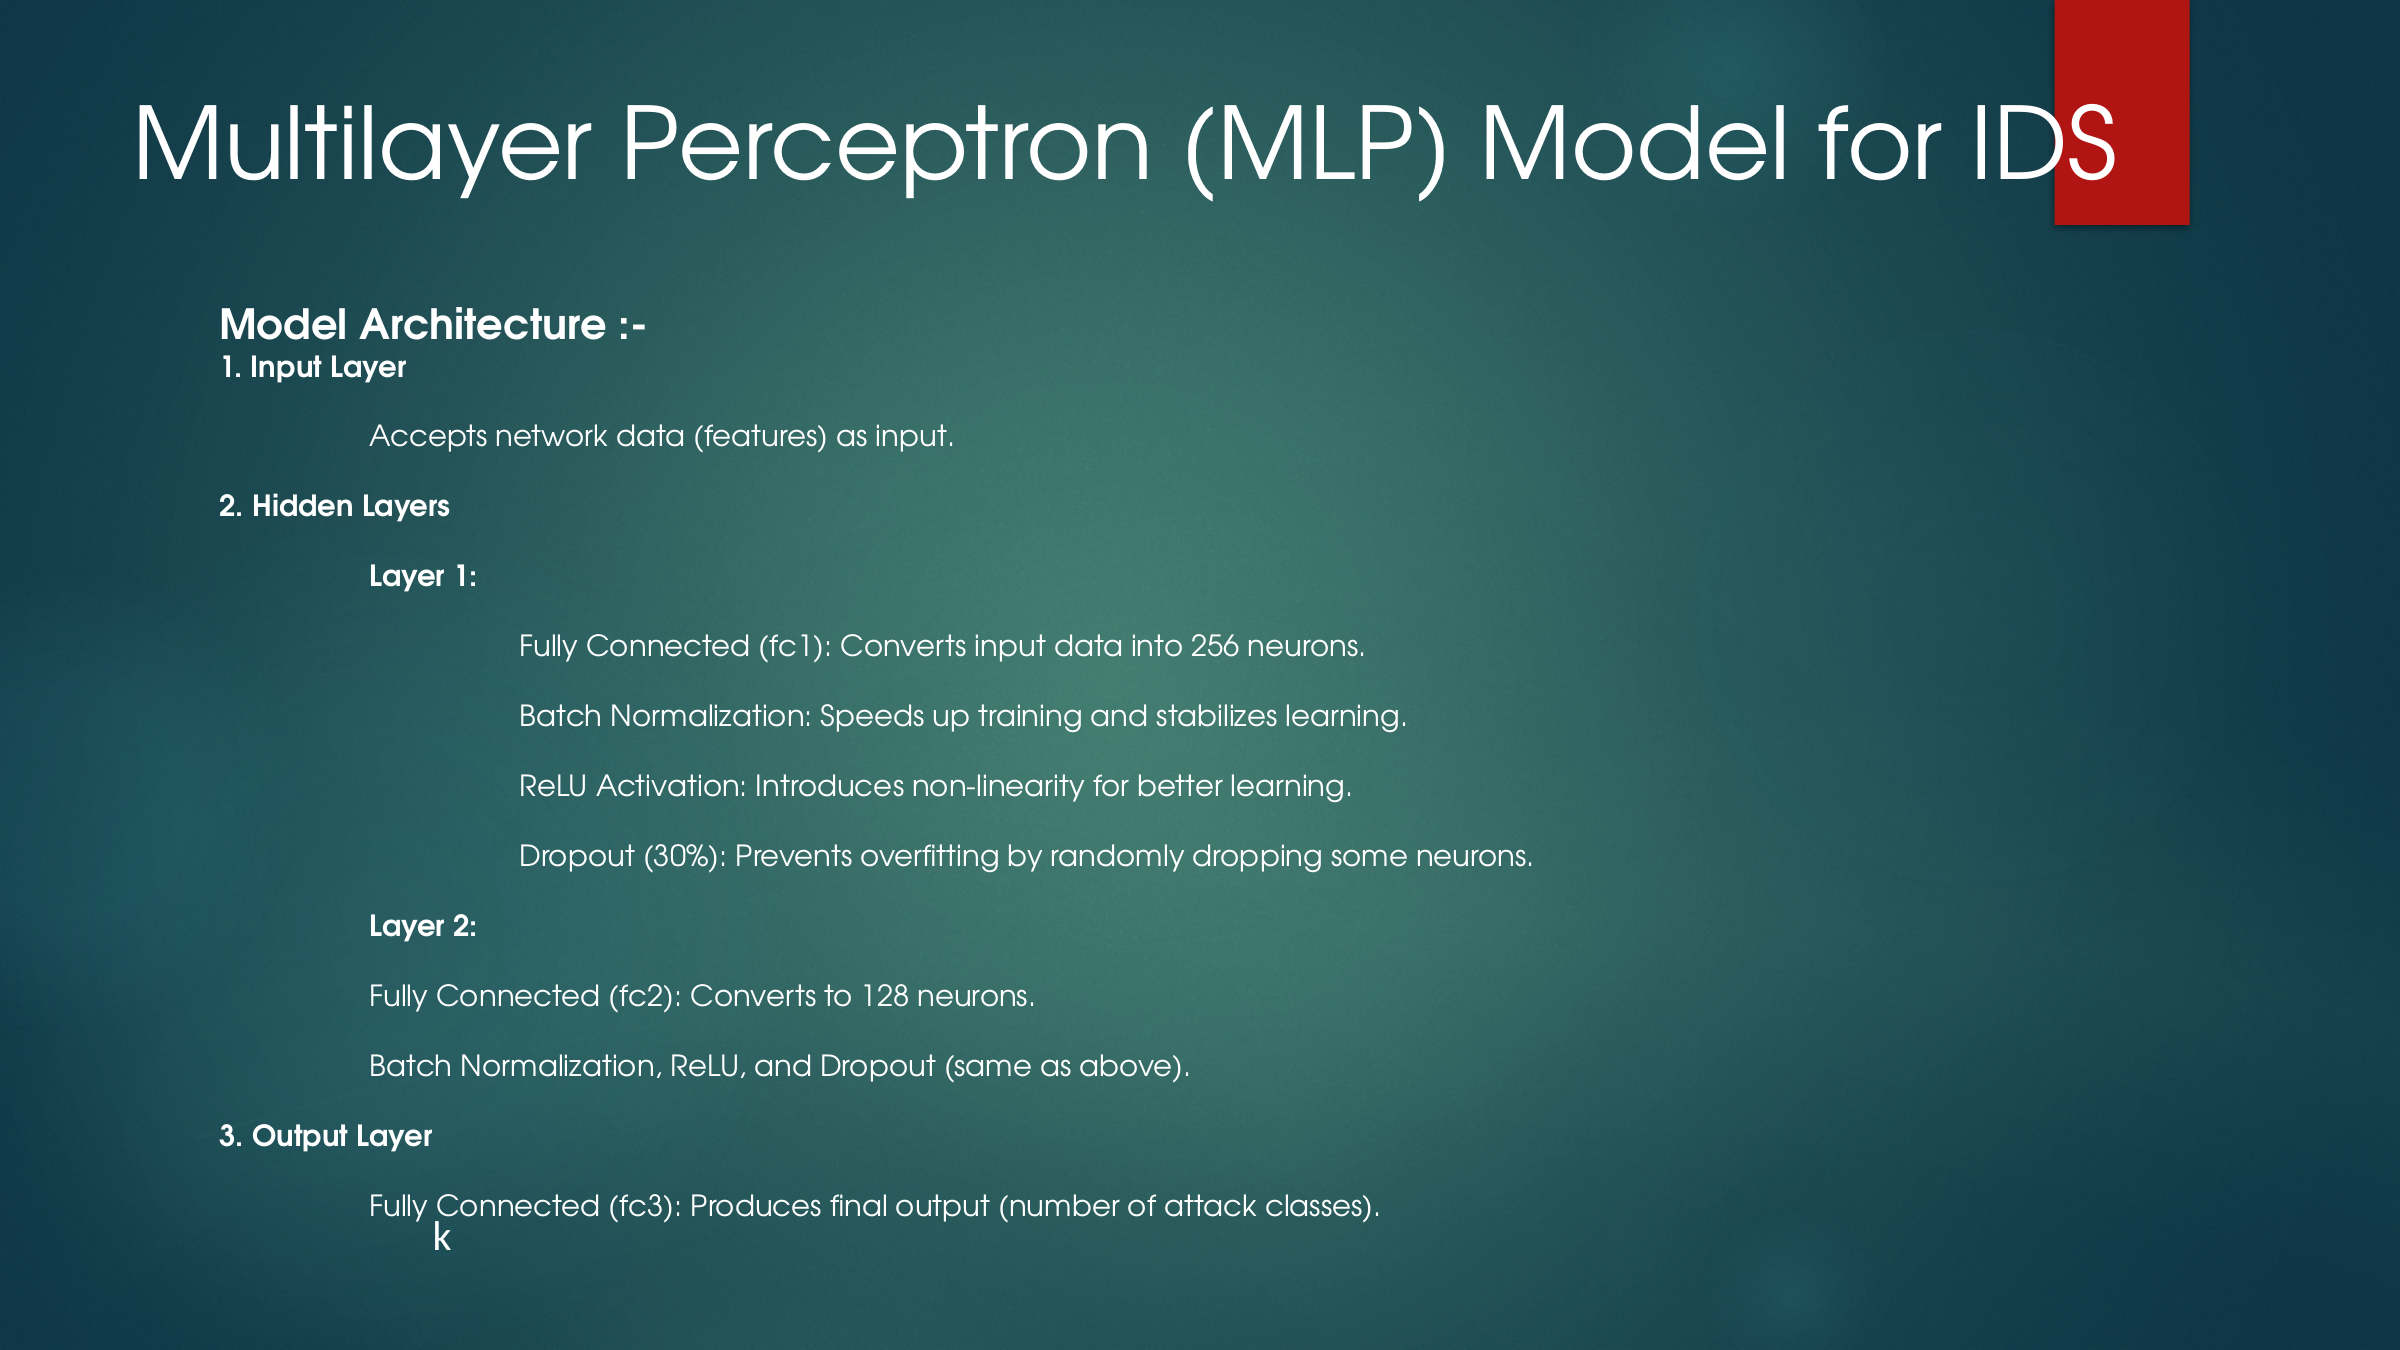

Multilayer Perceptron (MLP) Model for IDS
Model Architecture :-
1. Input Layer

	Accepts network data (features) as input.

2. Hidden Layers

	Layer 1:

		Fully Connected (fc1): Converts input data into 256 neurons.

		Batch Normalization: Speeds up training and stabilizes learning.

		ReLU Activation: Introduces non-linearity for better learning.

		Dropout (30%): Prevents overfitting by randomly dropping some neurons.

	Layer 2:

	Fully Connected (fc2): Converts to 128 neurons.

	Batch Normalization, ReLU, and Dropout (same as above).

3. Output Layer

	Fully Connected (fc3): Produces final output (number of attack classes).

k